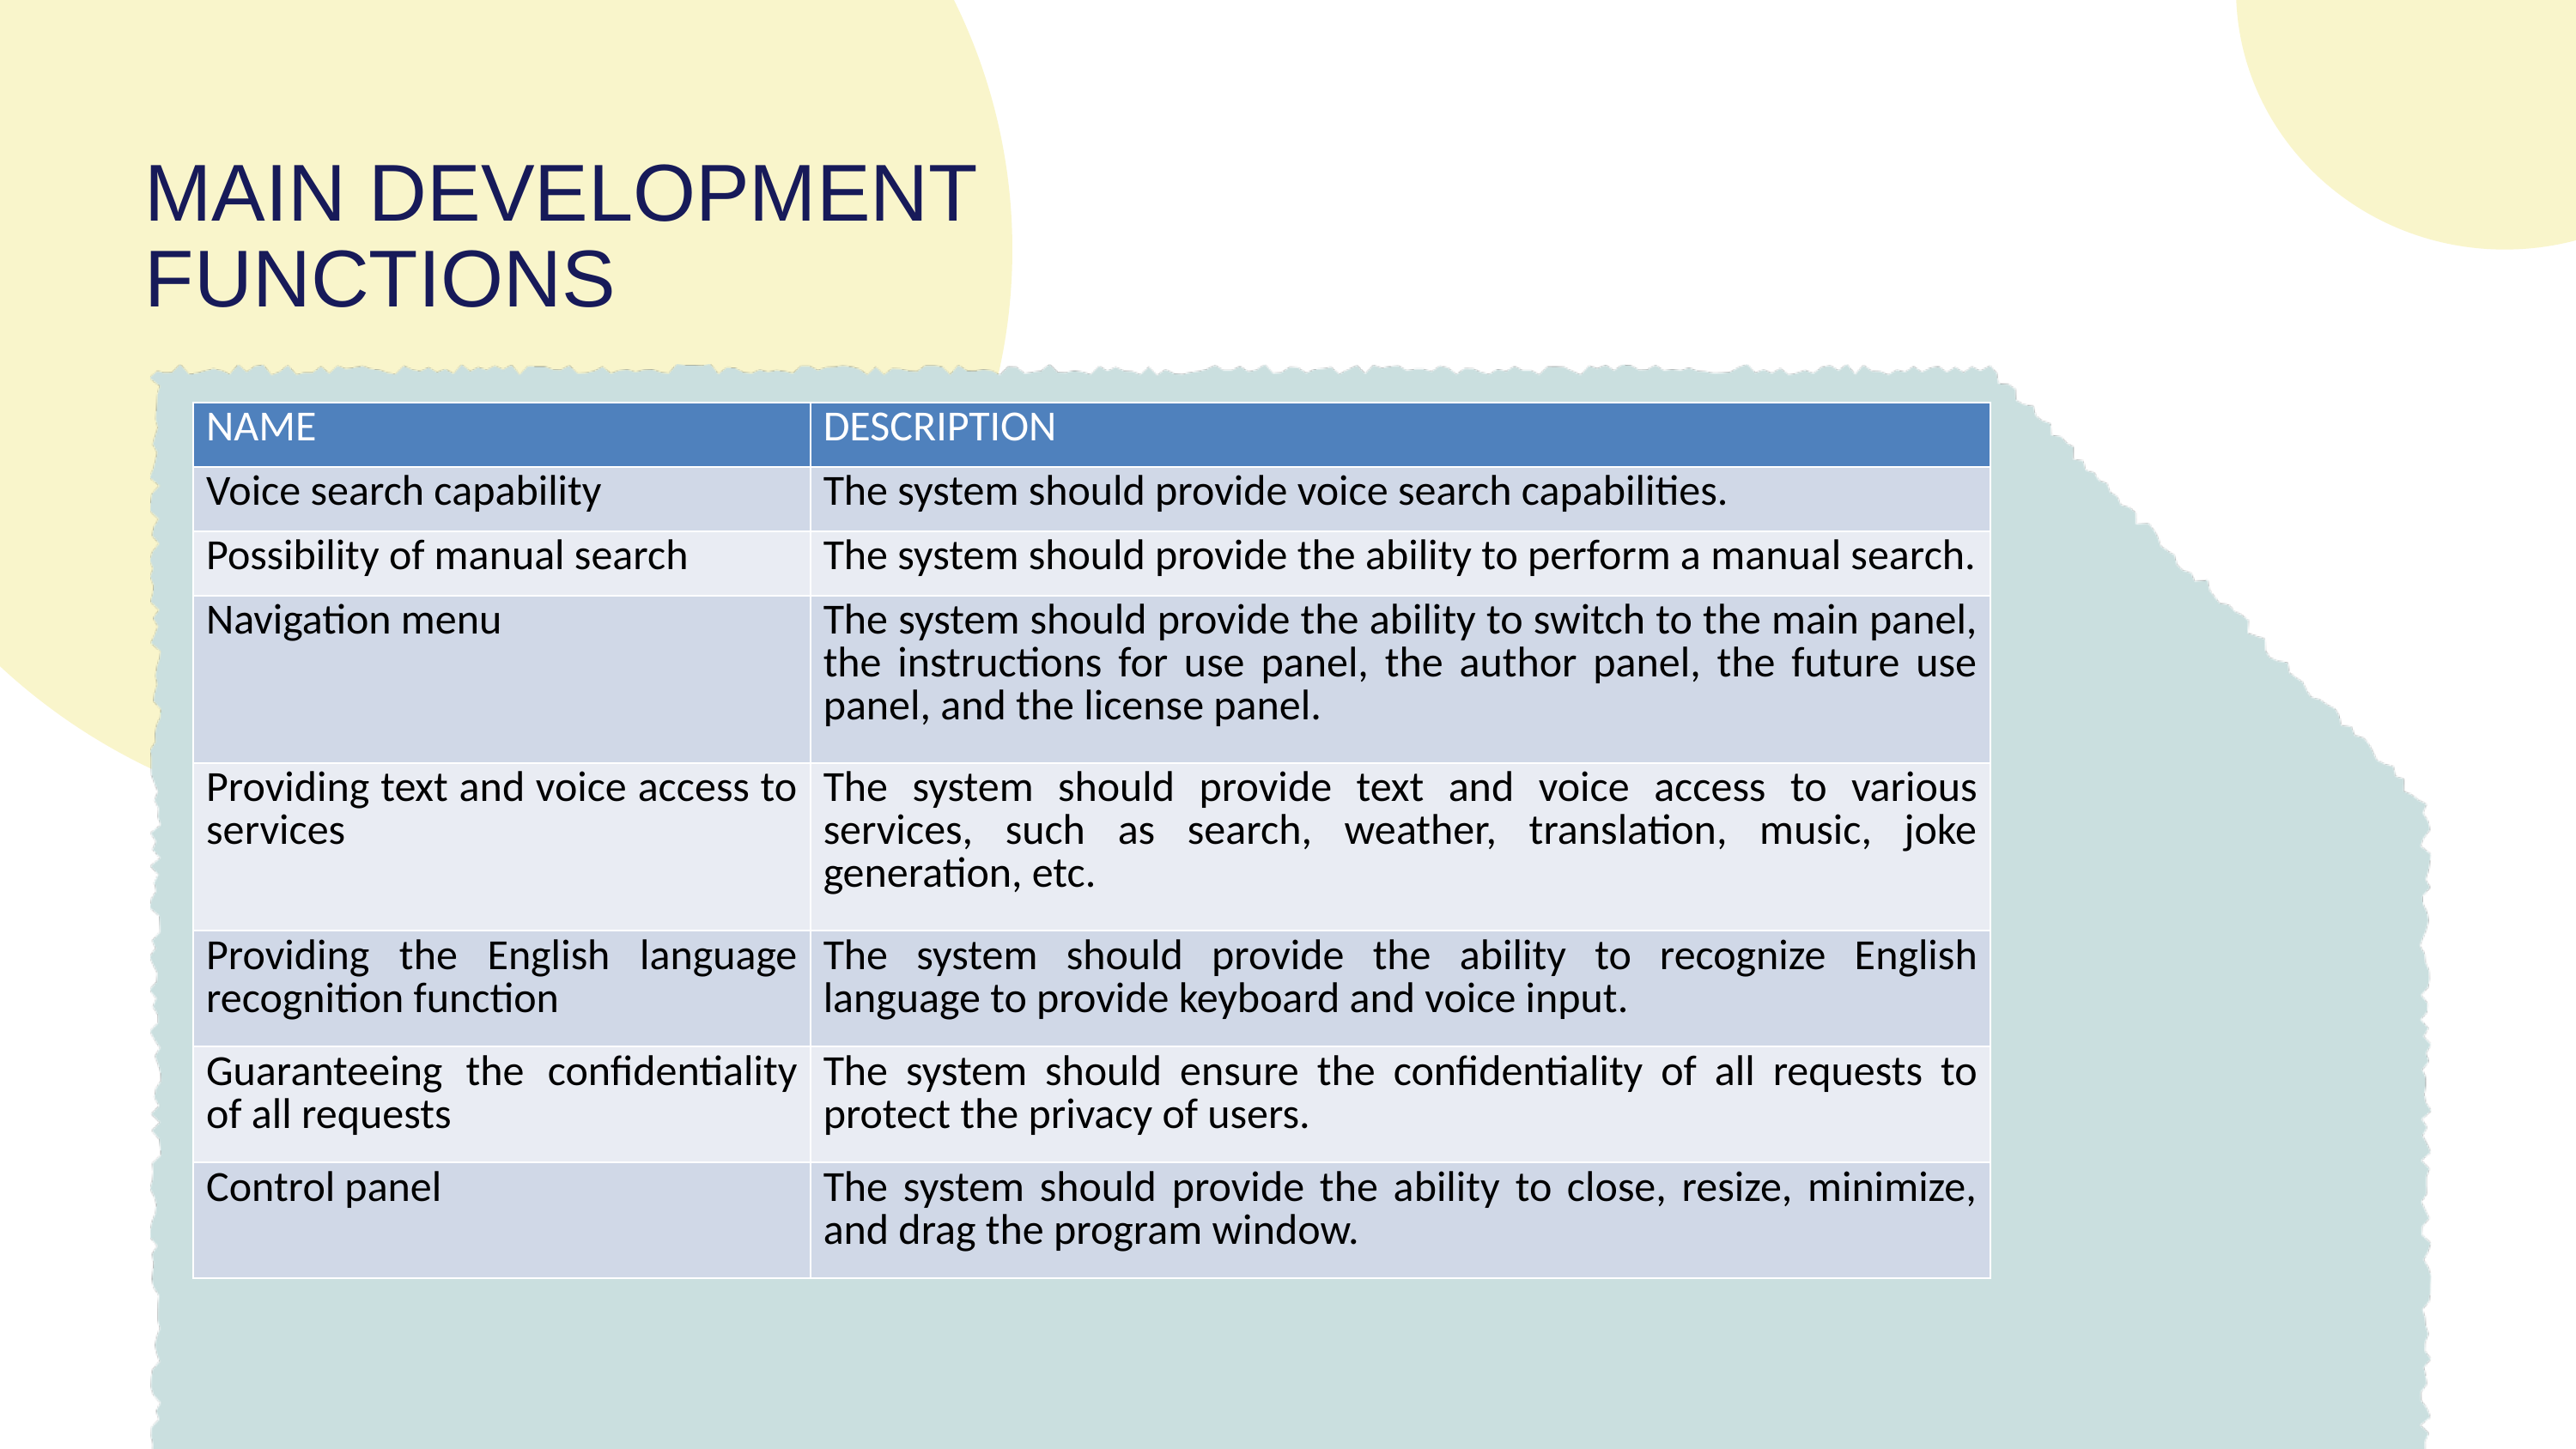

MAIN DEVELOPMENT FUNCTIONS

| NAME | DESCRIPTION |
| --- | --- |
| Voice search capability | The system should provide voice search capabilities. |
| Possibility of manual search | The system should provide the ability to perform a manual search. |
| Navigation menu | The system should provide the ability to switch to the main panel, the instructions for use panel, the author panel, the future use panel, and the license panel. |
| Providing text and voice access to services | The system should provide text and voice access to various services, such as search, weather, translation, music, joke generation, etc. |
| Providing the English language recognition function | The system should provide the ability to recognize English language to provide keyboard and voice input. |
| Guaranteeing the confidentiality of all requests | The system should ensure the confidentiality of all requests to protect the privacy of users. |
| Control panel | The system should provide the ability to close, resize, minimize, and drag the program window. |